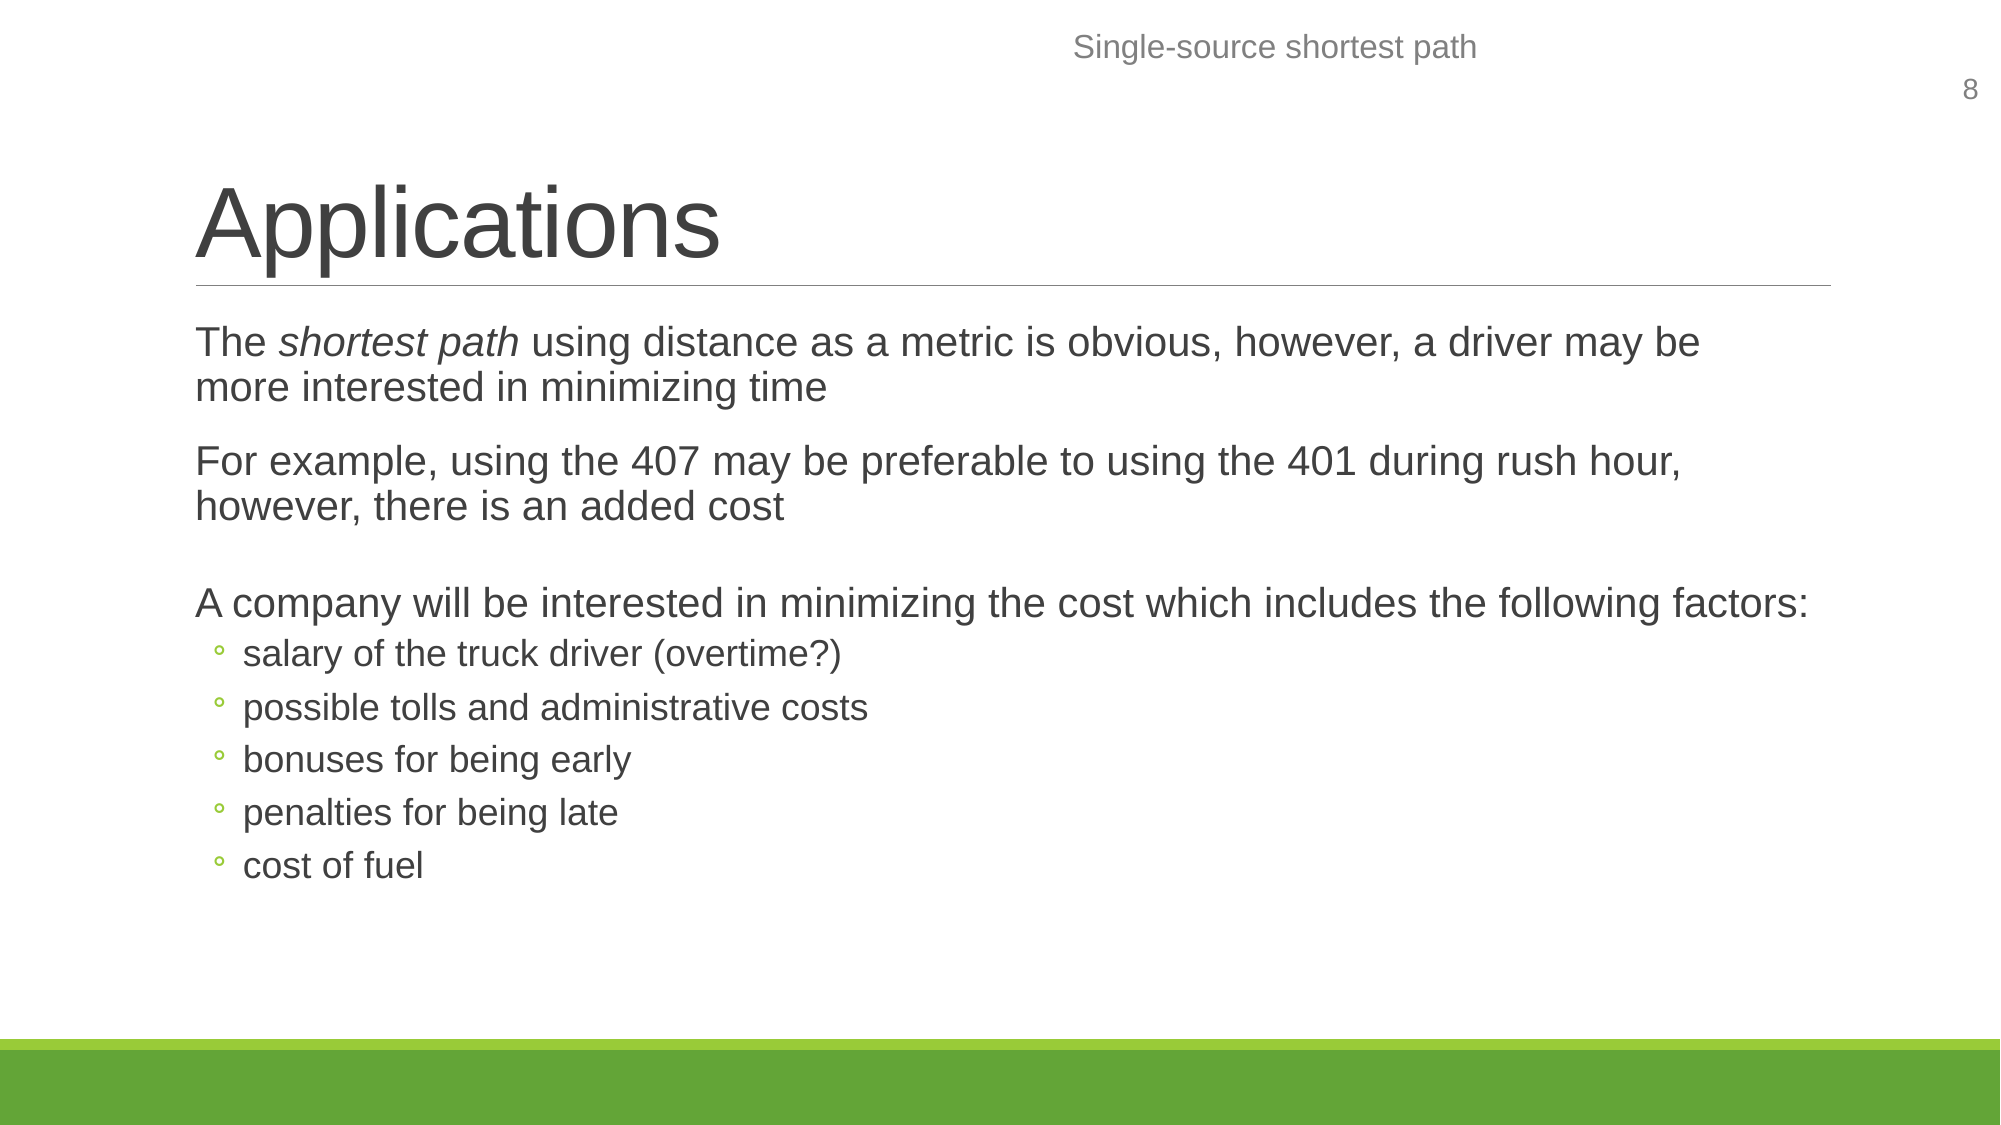

# Applications
	The shortest path using distance as a metric is obvious, however, a driver may be more interested in minimizing time
	For example, using the 407 may be preferable to using the 401 during rush hour, however, there is an added cost
	A company will be interested in minimizing the cost which includes the following factors:
salary of the truck driver (overtime?)
possible tolls and administrative costs
bonuses for being early
penalties for being late
cost of fuel